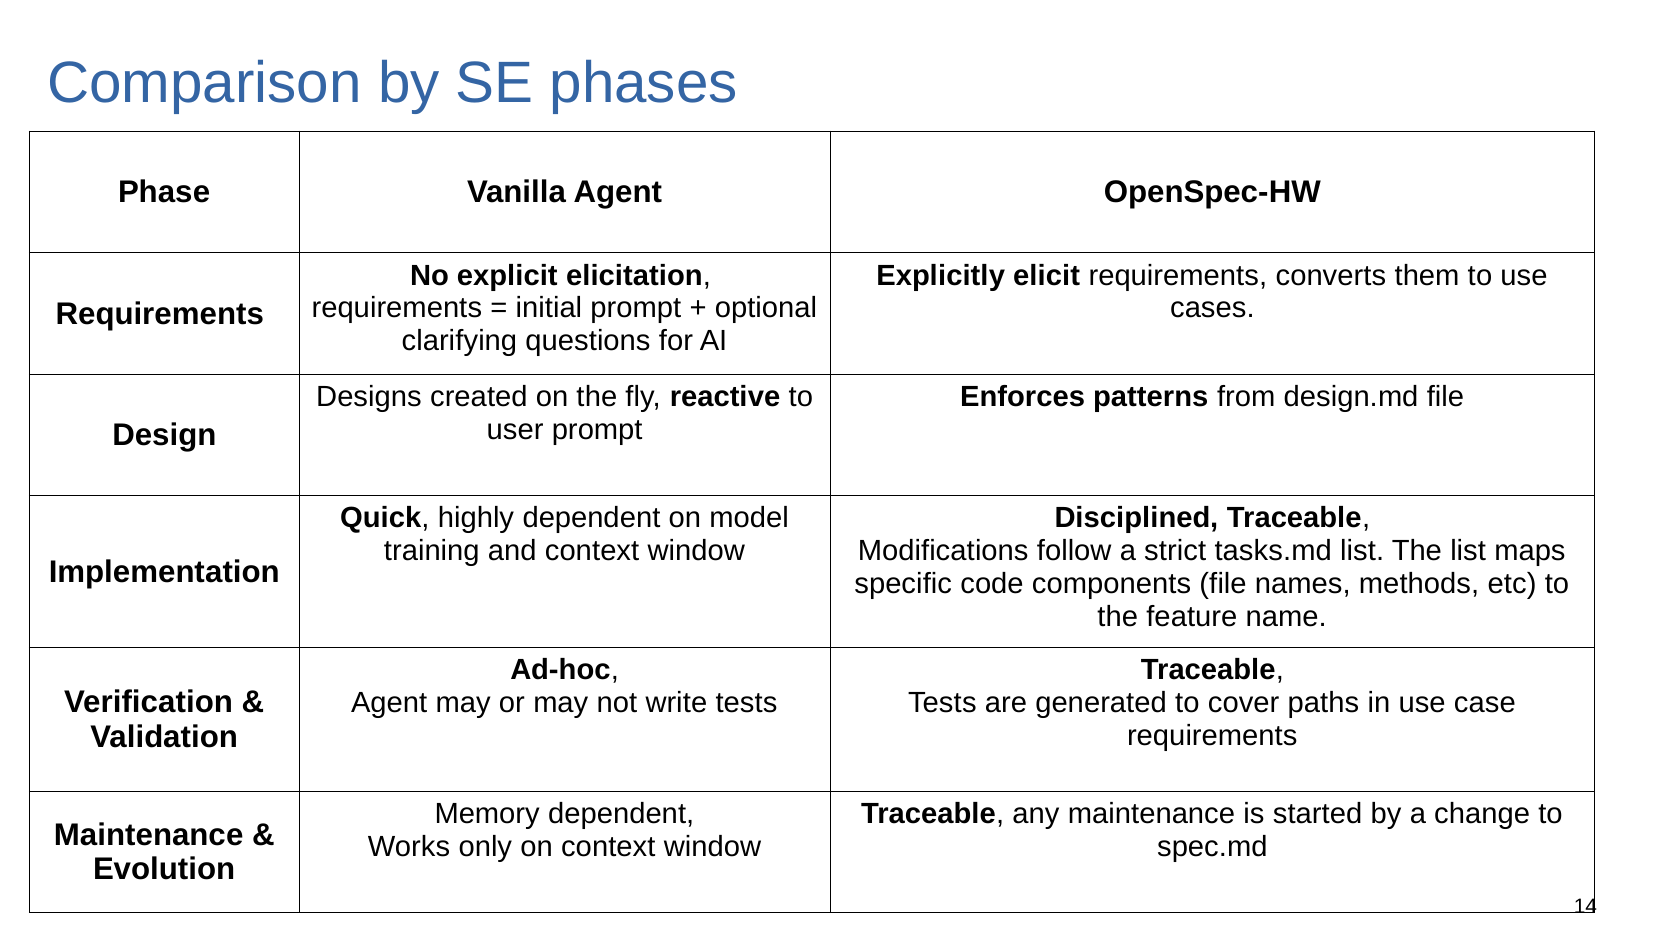

# Comparison by SE phases
| Phase | Vanilla Agent | OpenSpec-HW |
| --- | --- | --- |
| Requirements | No explicit elicitation, requirements = initial prompt + optional clarifying questions for AI | Explicitly elicit requirements, converts them to use cases. |
| Design | Designs created on the fly, reactive to user prompt | Enforces patterns from design.md file |
| Implementation | Quick, highly dependent on model training and context window | Disciplined, Traceable, Modifications follow a strict tasks.md list. The list maps specific code components (file names, methods, etc) to the feature name. |
| Verification & Validation | Ad-hoc, Agent may or may not write tests | Traceable, Tests are generated to cover paths in use case requirements |
| Maintenance & Evolution | Memory dependent, Works only on context window | Traceable, any maintenance is started by a change to spec.md |
14